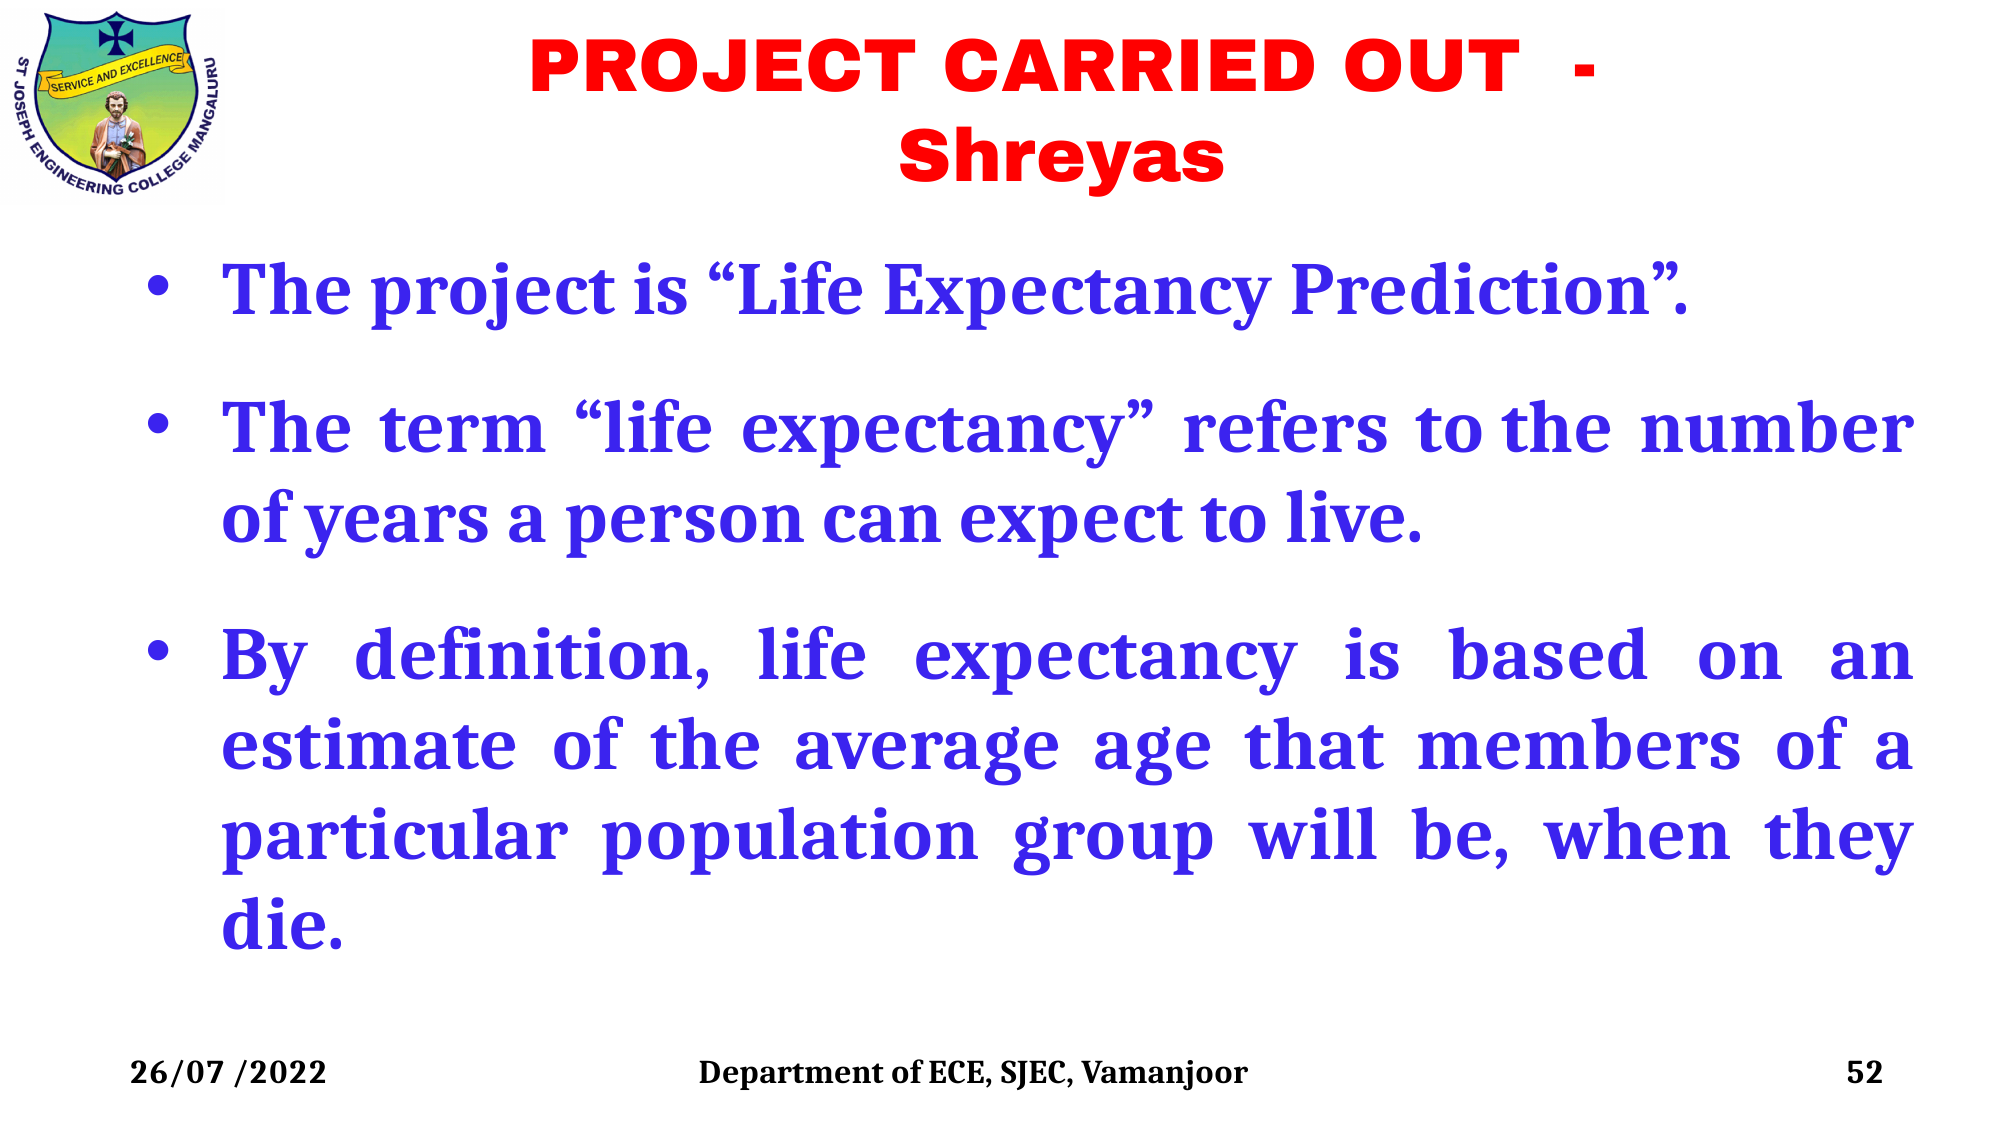

PROJECT CARRIED OUT  - Shreyas
The project is “Life Expectancy Prediction”.

The term “life expectancy” refers to the number of years a person can expect to live.

By definition, life expectancy is based on an estimate of the average age that members of a particular population group will be, when they die.
  26/07 /2022
Department of ECE, SJEC, Vamanjoor
52